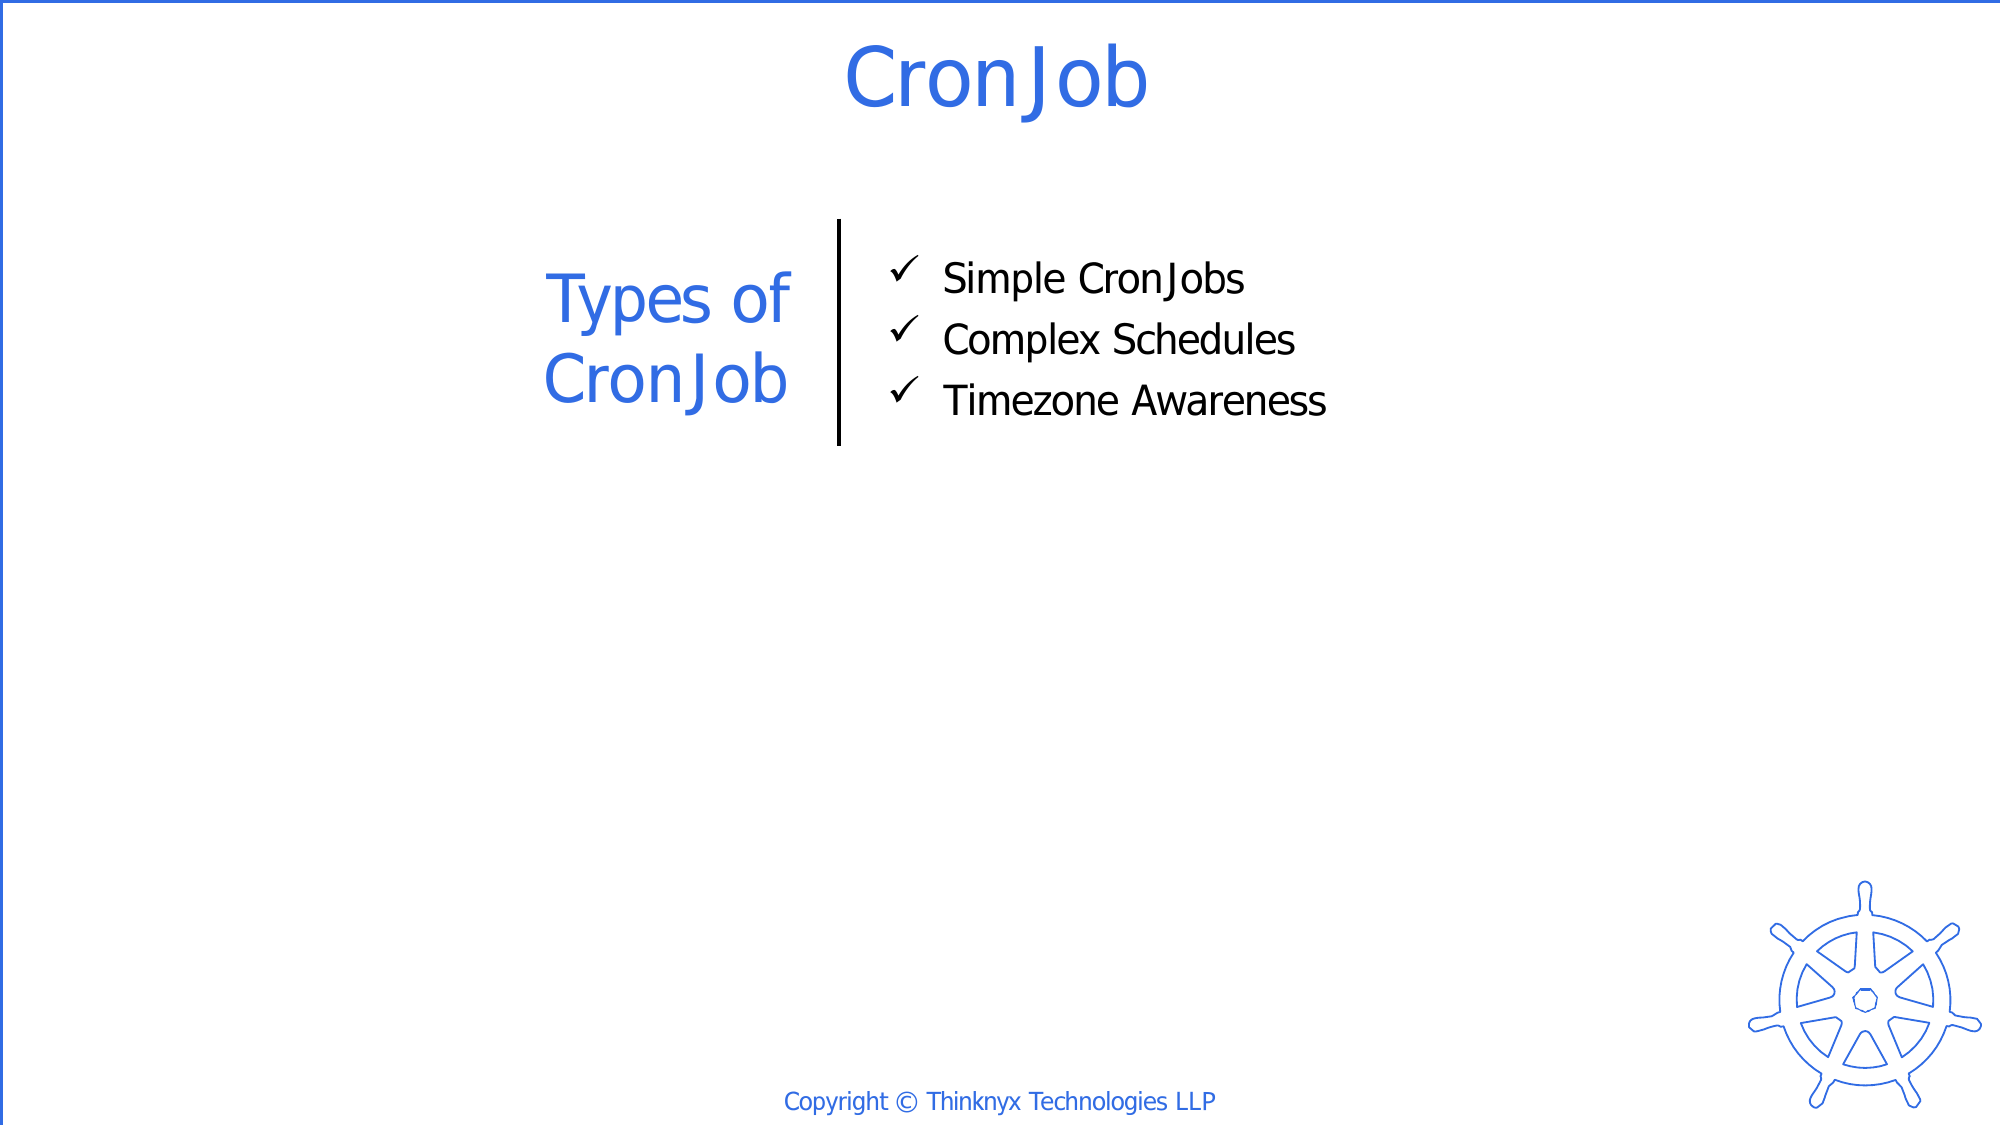

# CronJob

Simple CronJobs
Complex Schedules
Timezone Awareness
Types of CronJob
Copyright © Thinknyx Technologies LLP